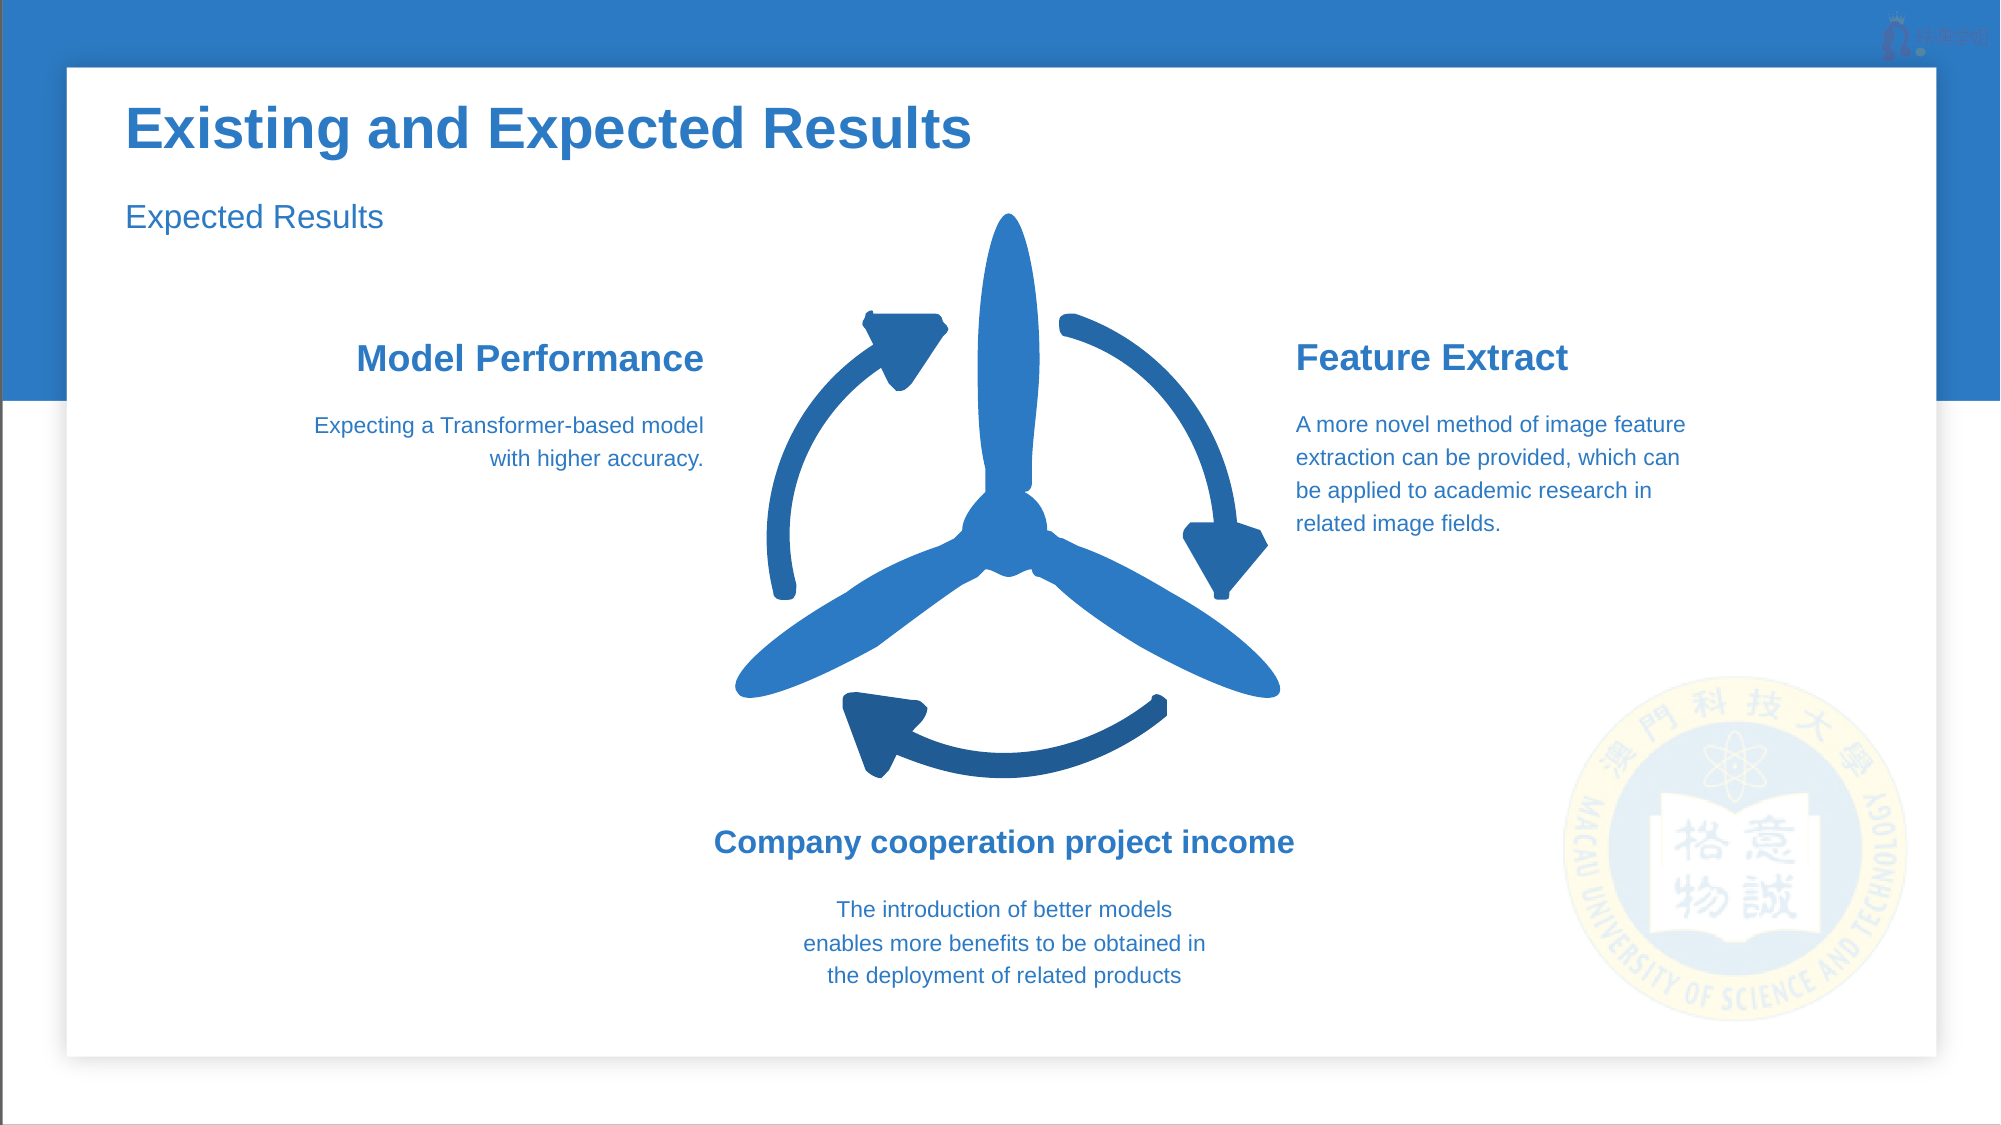

# Existing and Expected Results
Expected Results

Feature Extract
Model Performance
A more novel method of image feature extraction can be provided, which can be applied to academic research in related image fields.
Expecting a Transformer-based model with higher accuracy.

Company cooperation project income
The introduction of better models enables more benefits to be obtained in the deployment of related products